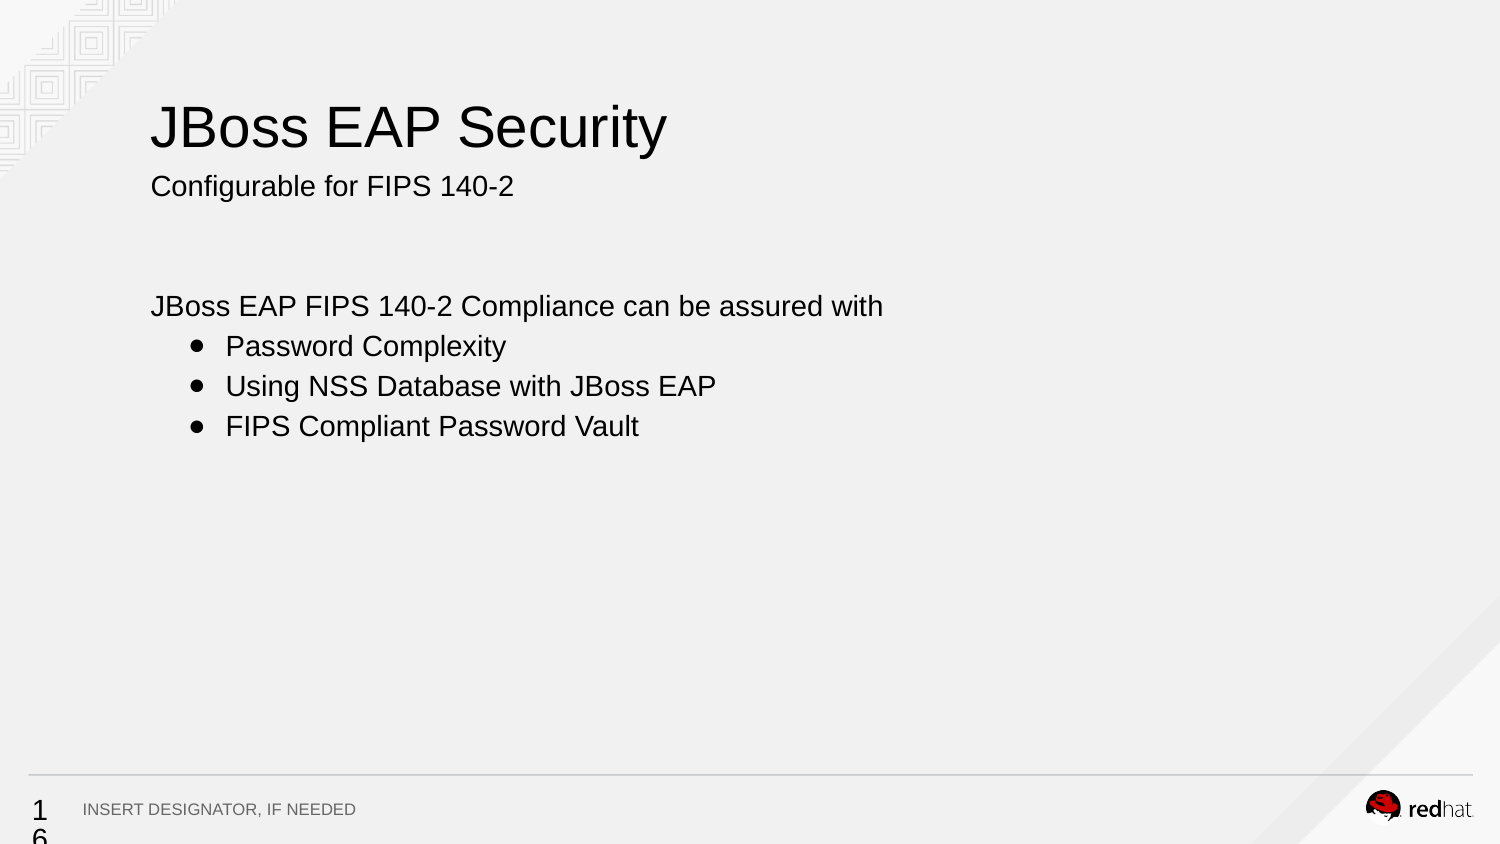

# JBoss EAP Security
Configurable for FIPS 140-2
JBoss EAP FIPS 140-2 Compliance can be assured with
Password Complexity
Using NSS Database with JBoss EAP
FIPS Compliant Password Vault
16